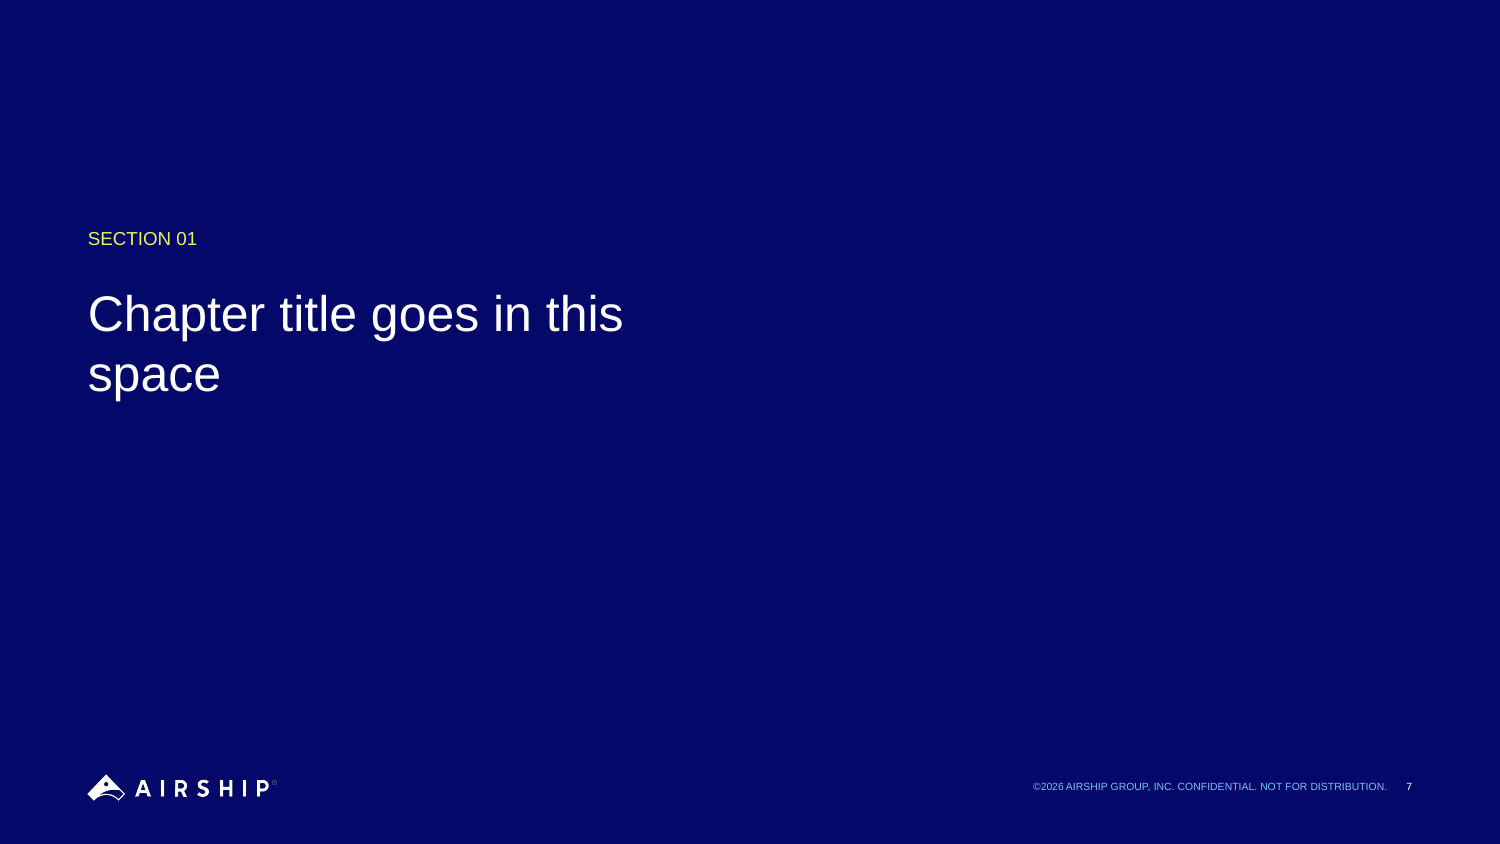

SECTION 01
# Chapter title goes in this space
7